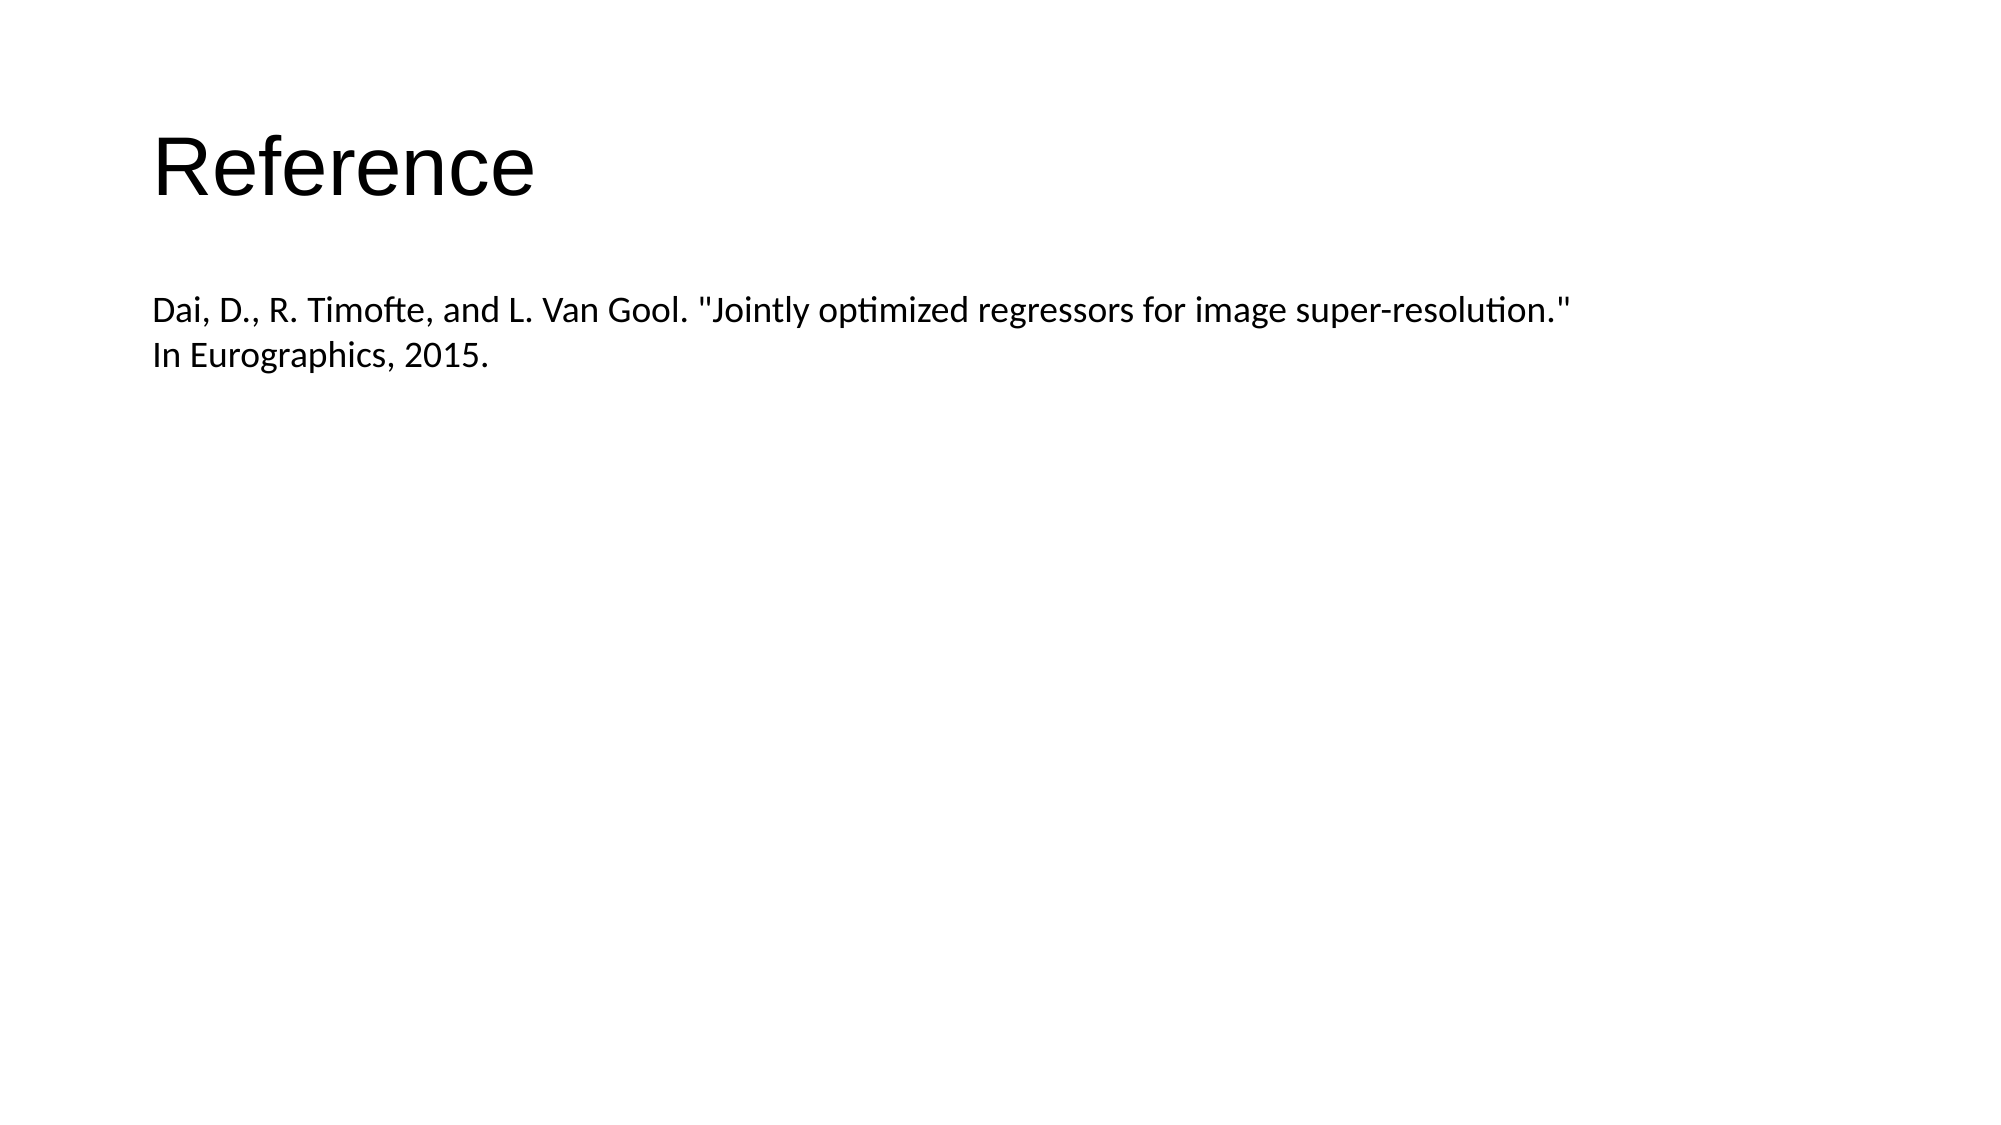

# Reference
Dai, D., R. Timofte, and L. Van Gool. "Jointly optimized regressors for image super-resolution." In Eurographics, 2015.